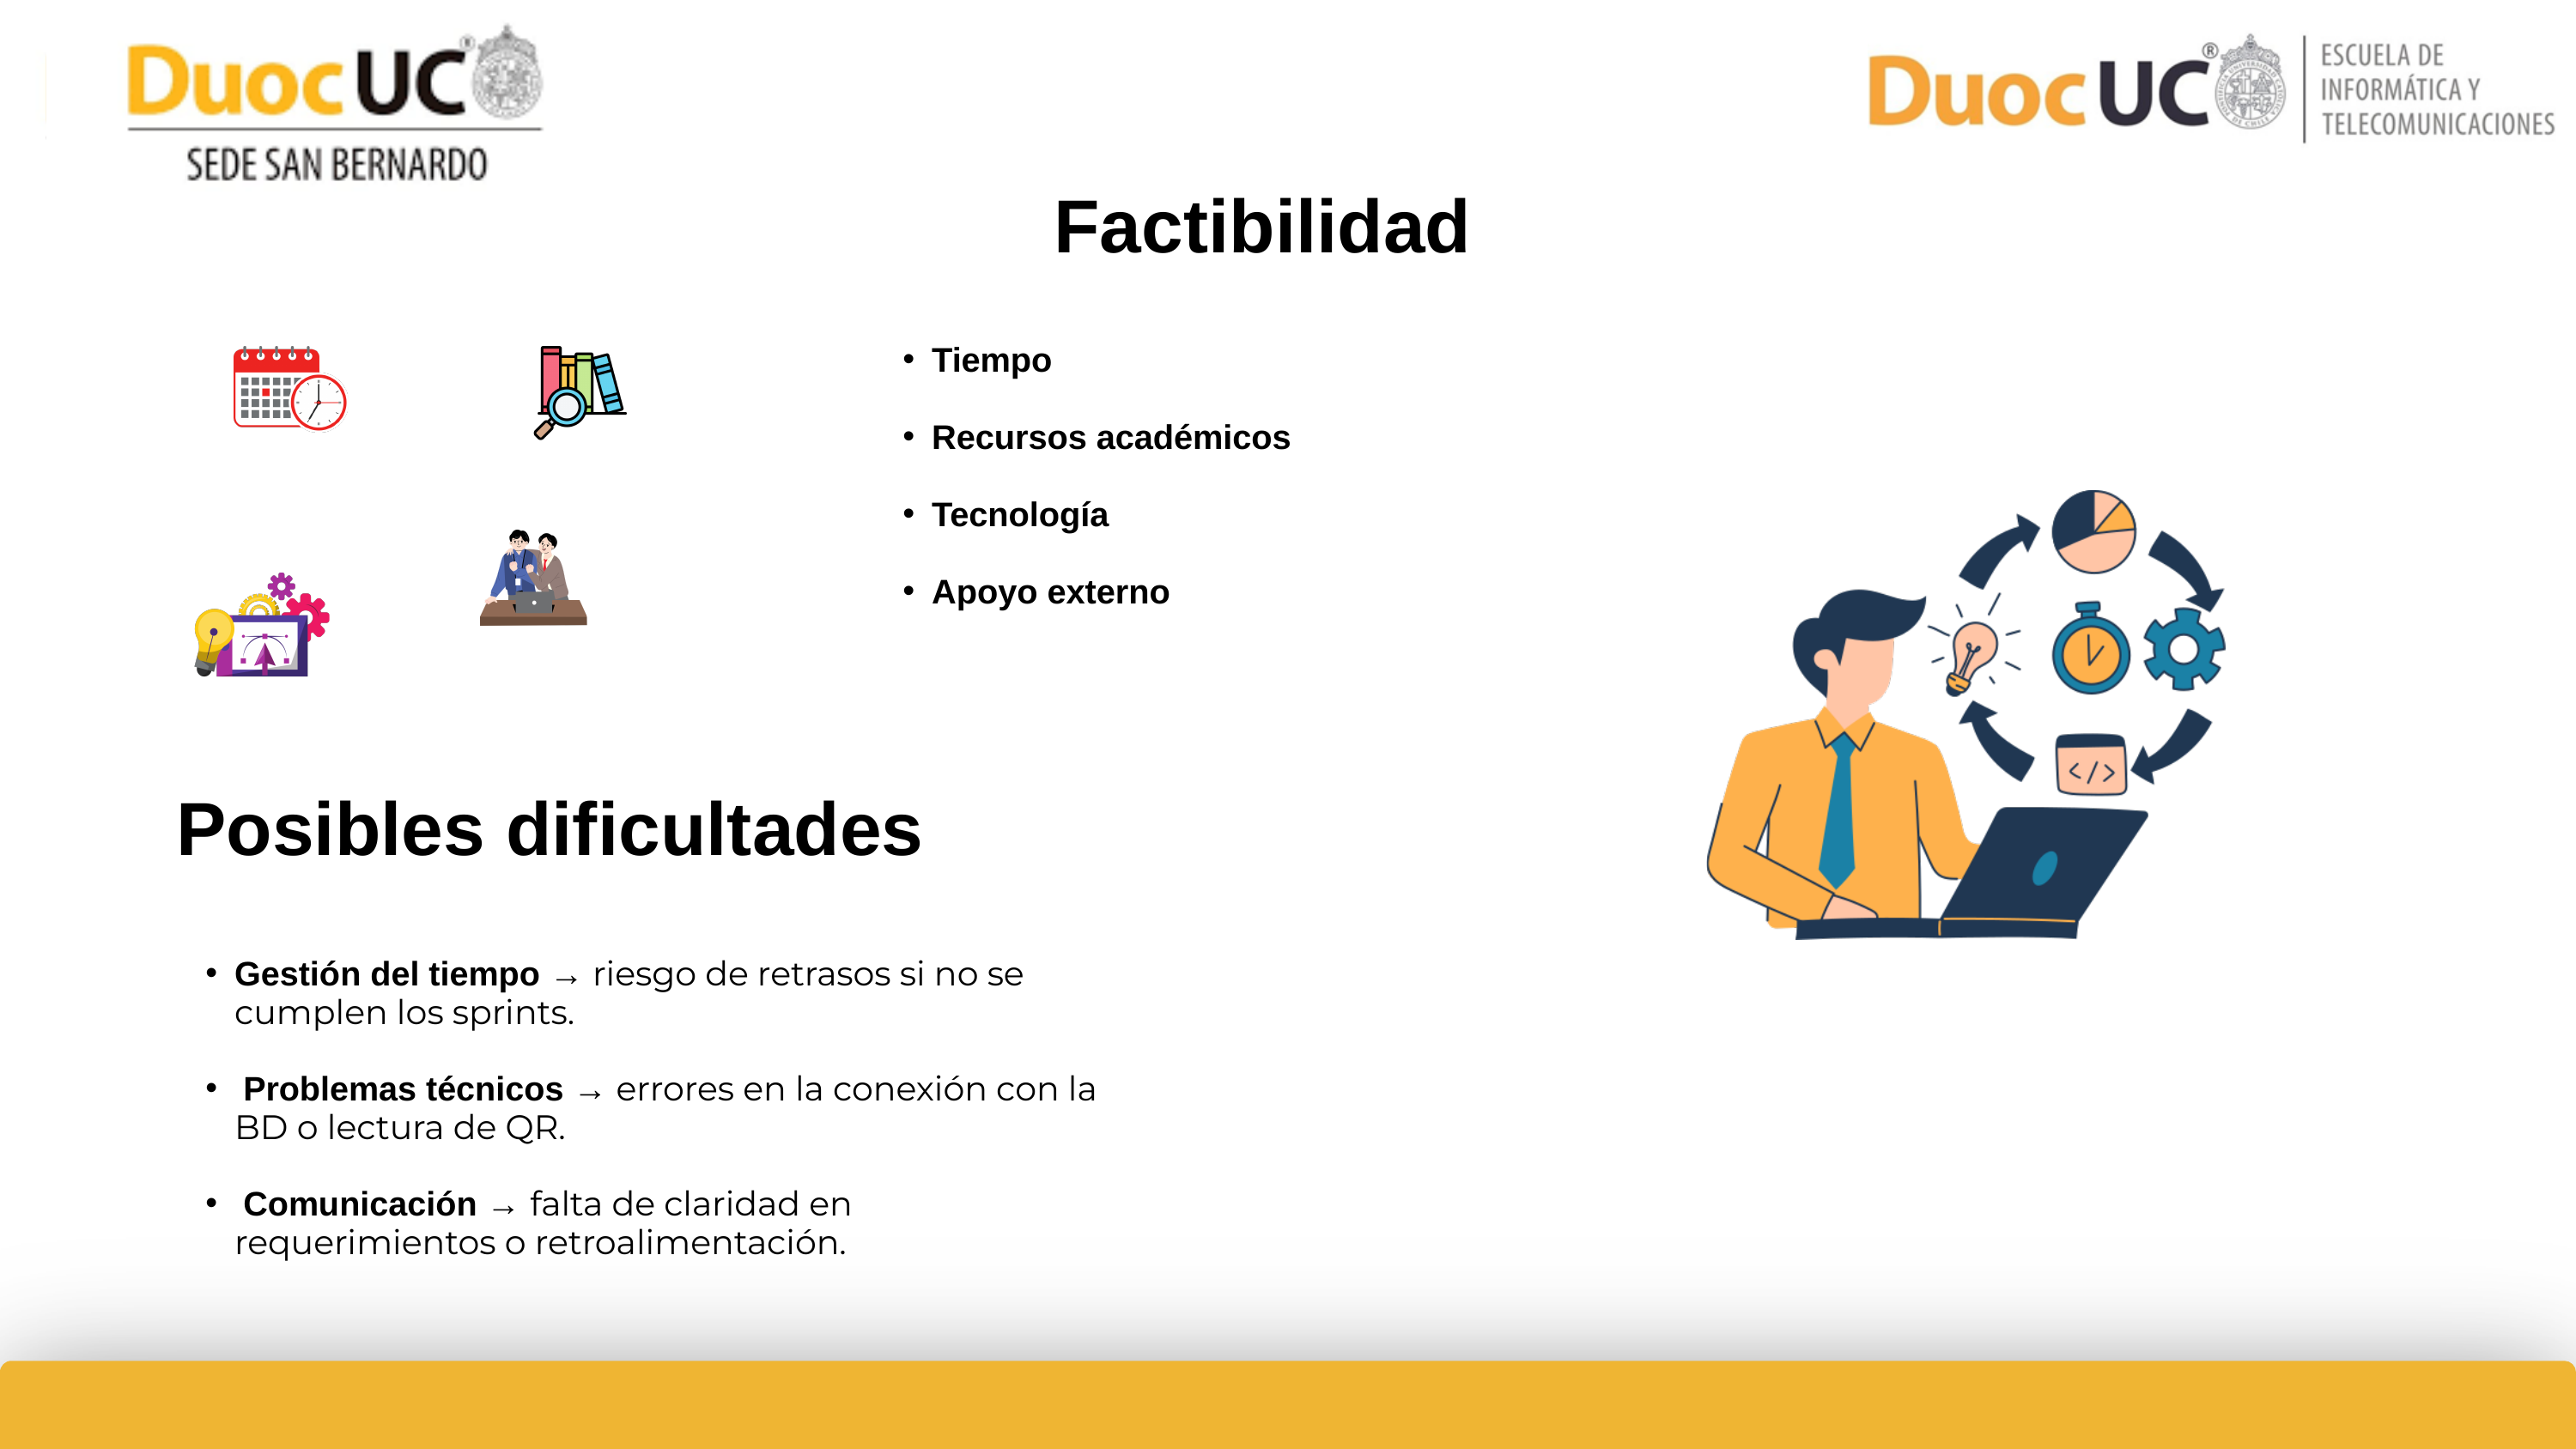

Factibilidad
Tiempo

Recursos académicos

Tecnología

Apoyo externo

Posibles dificultades
Gestión del tiempo → riesgo de retrasos si no se cumplen los sprints.

 Problemas técnicos → errores en la conexión con la BD o lectura de QR.

 Comunicación → falta de claridad en requerimientos o retroalimentación.